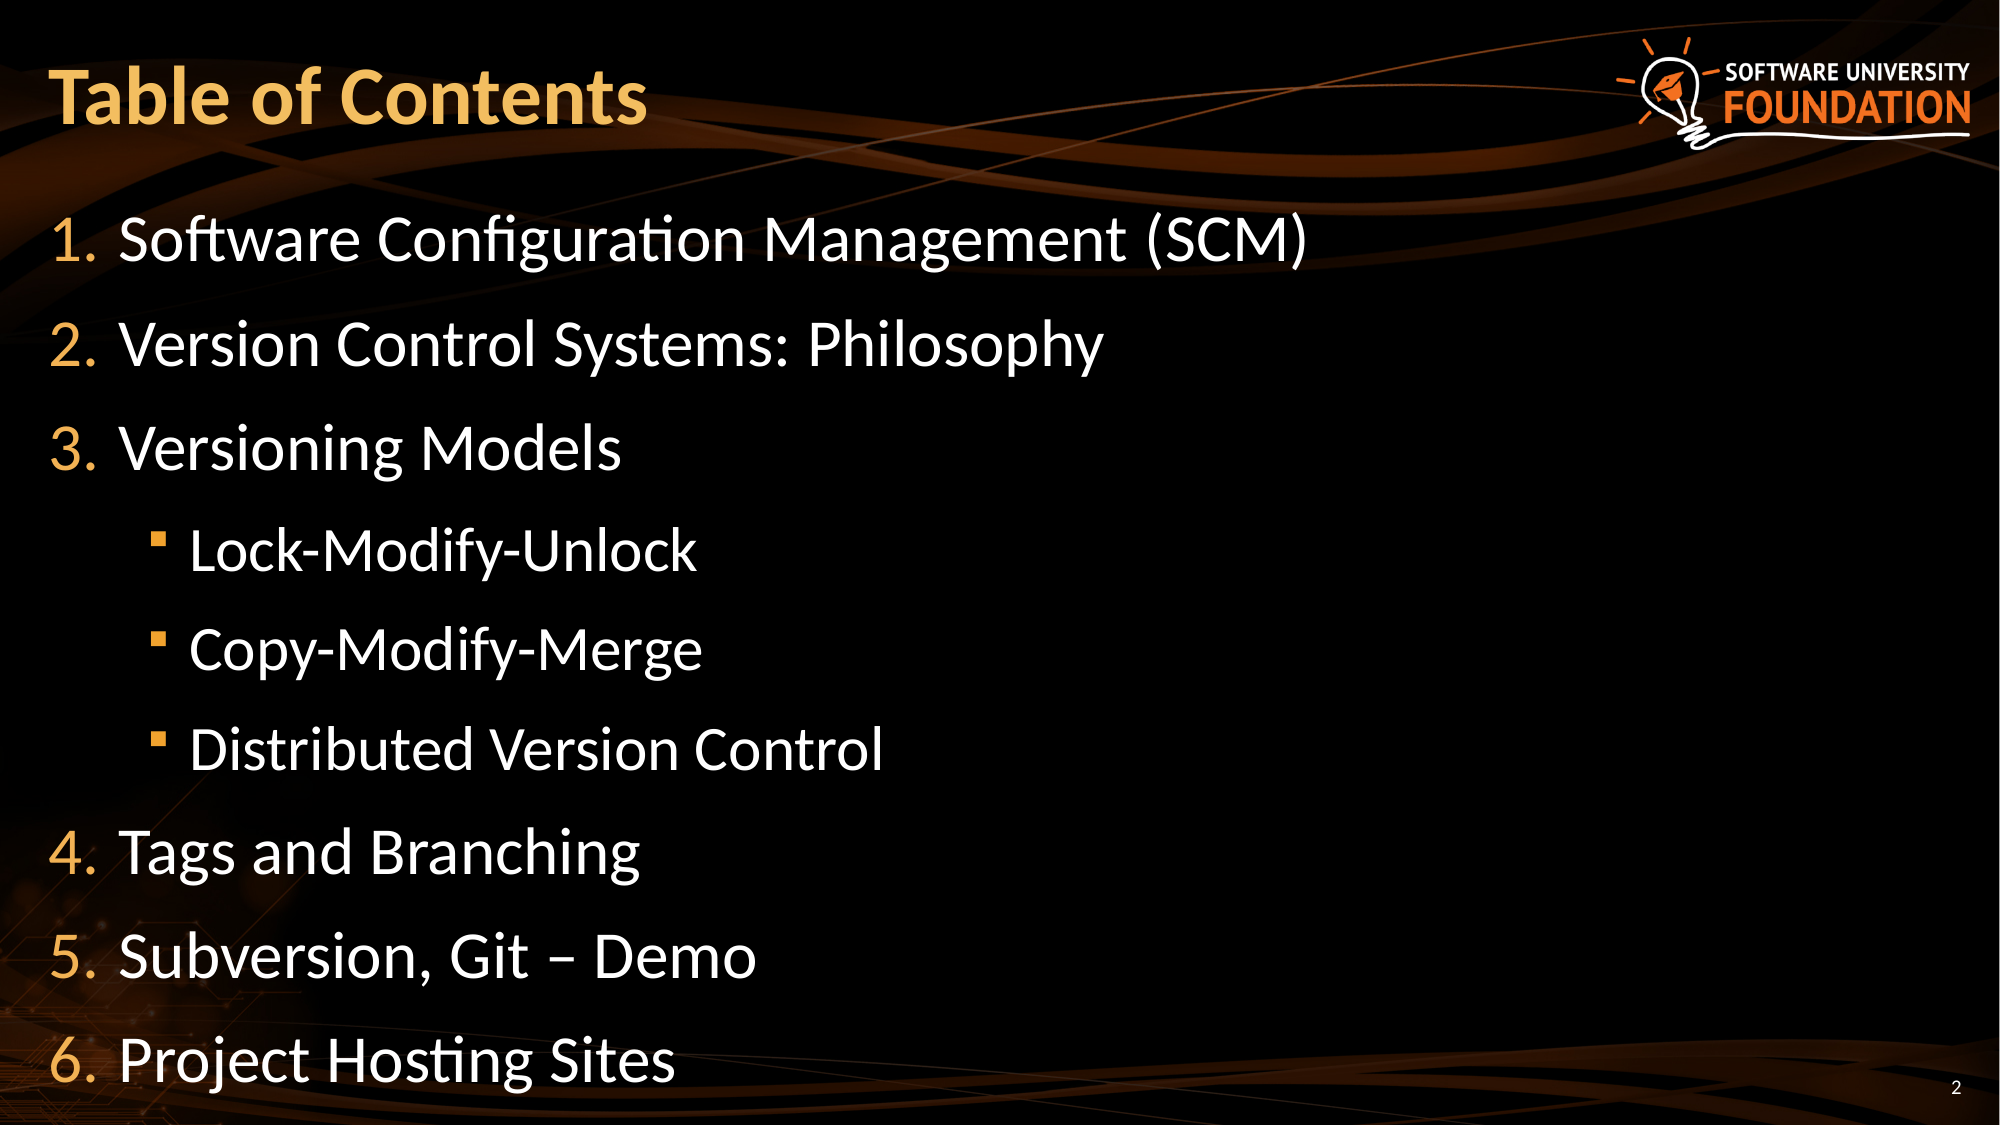

# Table of Contents
Software Configuration Management (SCM)
Version Control Systems: Philosophy
Versioning Models
Lock-Modify-Unlock
Copy-Modify-Merge
Distributed Version Control
Tags and Branching
Subversion, Git – Demo
Project Hosting Sites
2